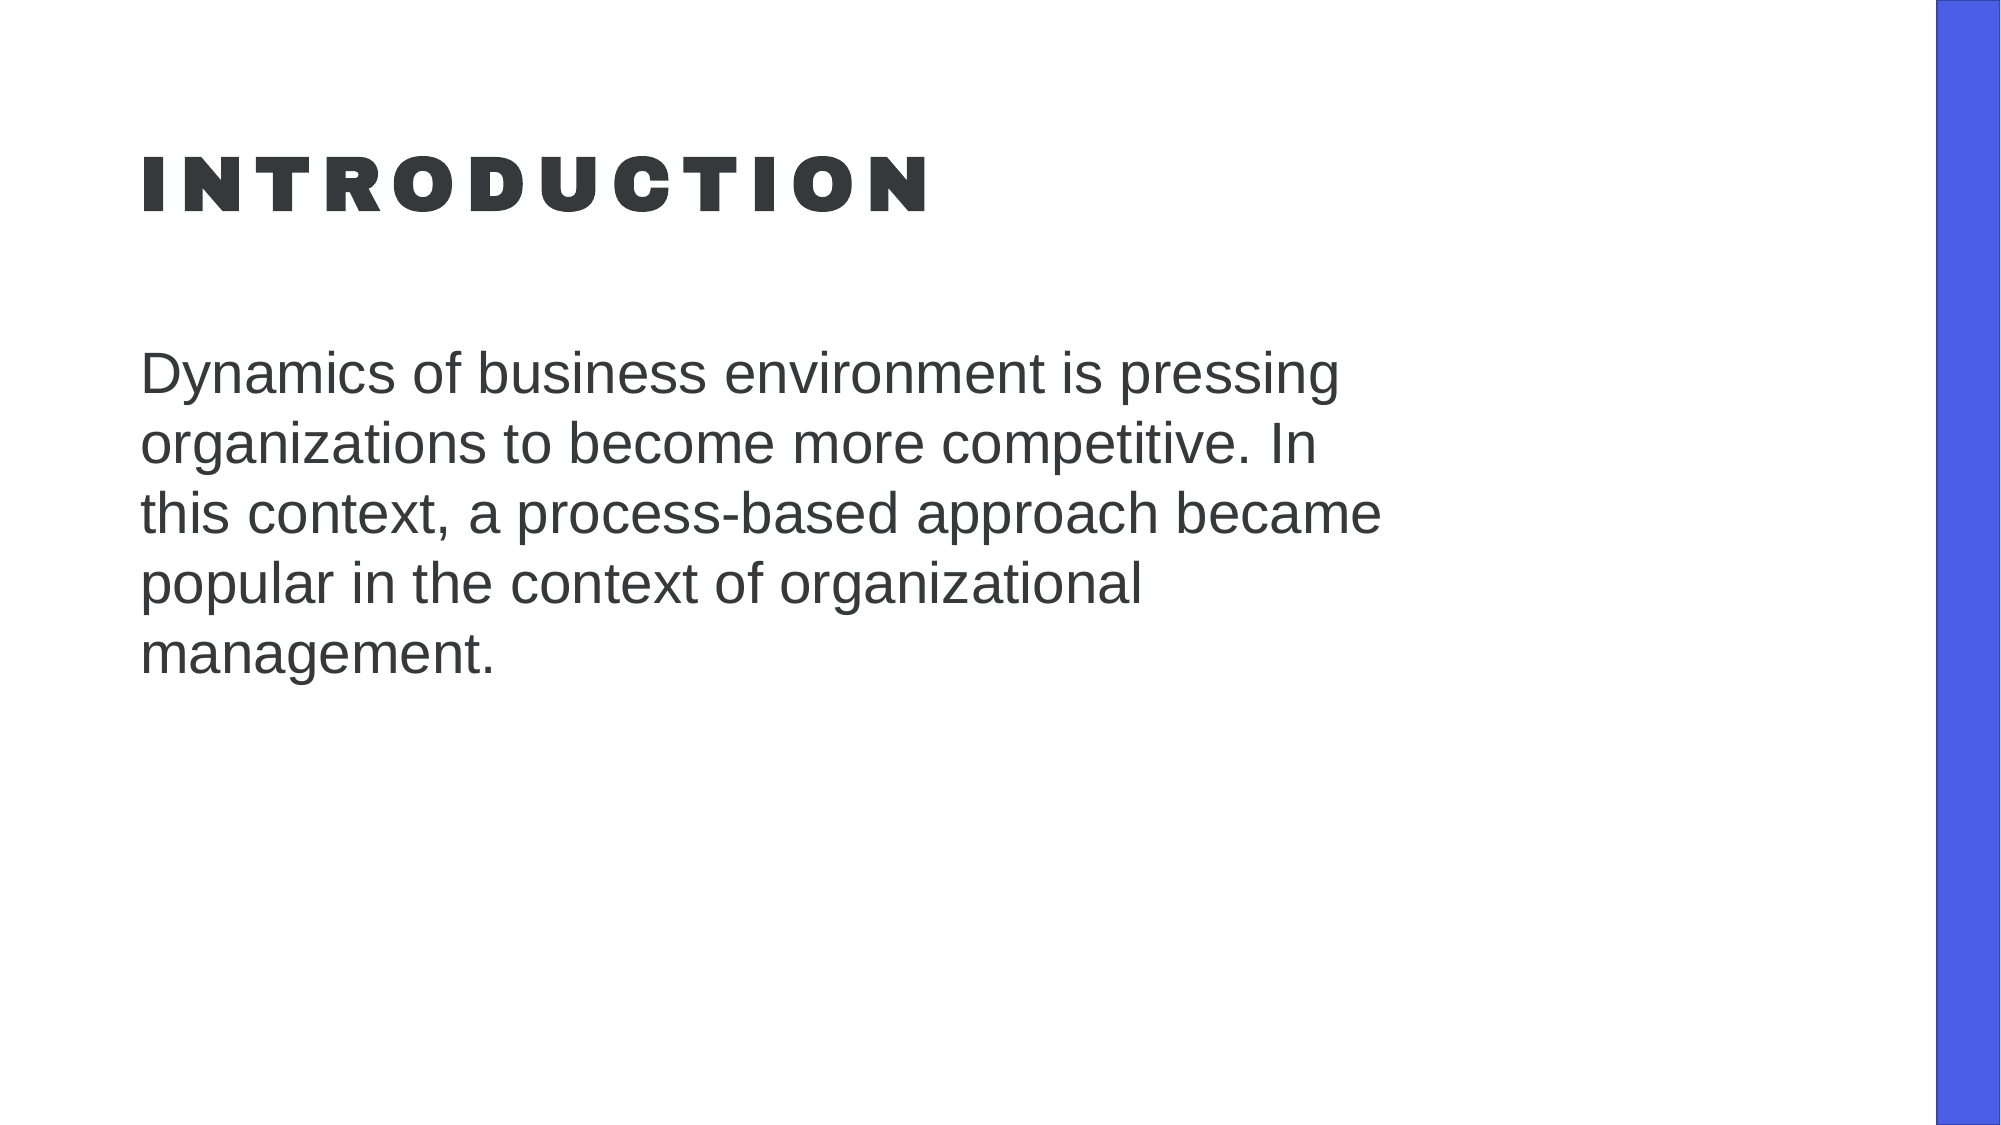

# Introduction
Dynamics of business environment is pressing organizations to become more competitive. In this context, a process-based approach became popular in the context of organizational management.